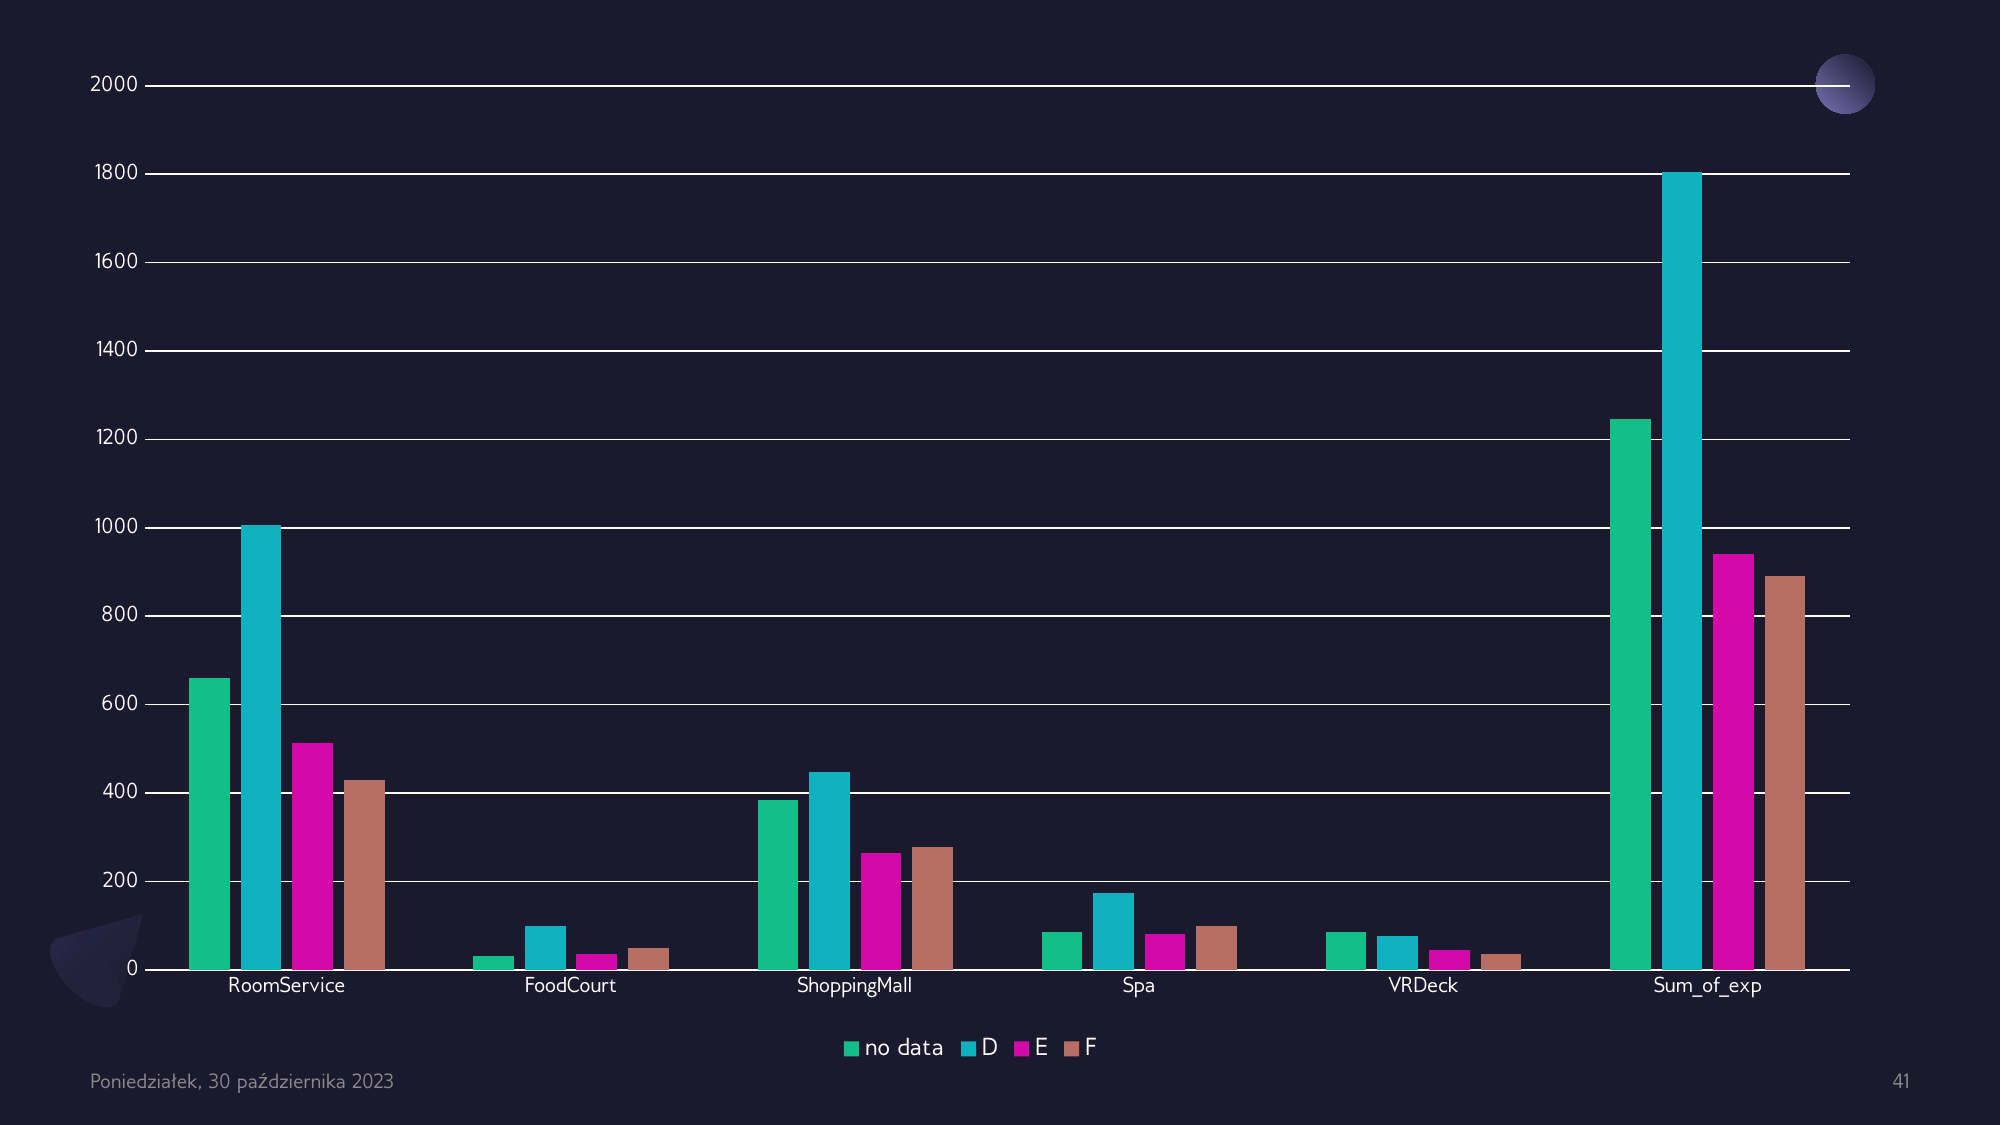

### Chart

| Category | no data | D | E | F |
|---|---|---|---|---|
| RoomService | 661.1081081081081 | 1006.1289198606272 | 512.3451327433628 | 429.6469049694856 |
| FoodCourt | 30.864864864864863 | 100.29616724738676 | 35.60176991150443 | 48.958151700087186 |
| ShoppingMall | 383.86486486486484 | 447.25783972125436 | 264.1946902654867 | 277.99825632083696 |
| Spa | 85.62162162162163 | 174.39372822299651 | 82.2094395280236 | 98.9485614646905 |
| VRDeck | 85.4054054054054 | 77.37282229965157 | 46.06194690265487 | 36.40453356582389 |
| Sum_of_exp | 1246.8648648648648 | 1805.4494773519164 | 940.4129793510325 | 891.9564080209242 |
Poniedziałek, 30 października 2023
41